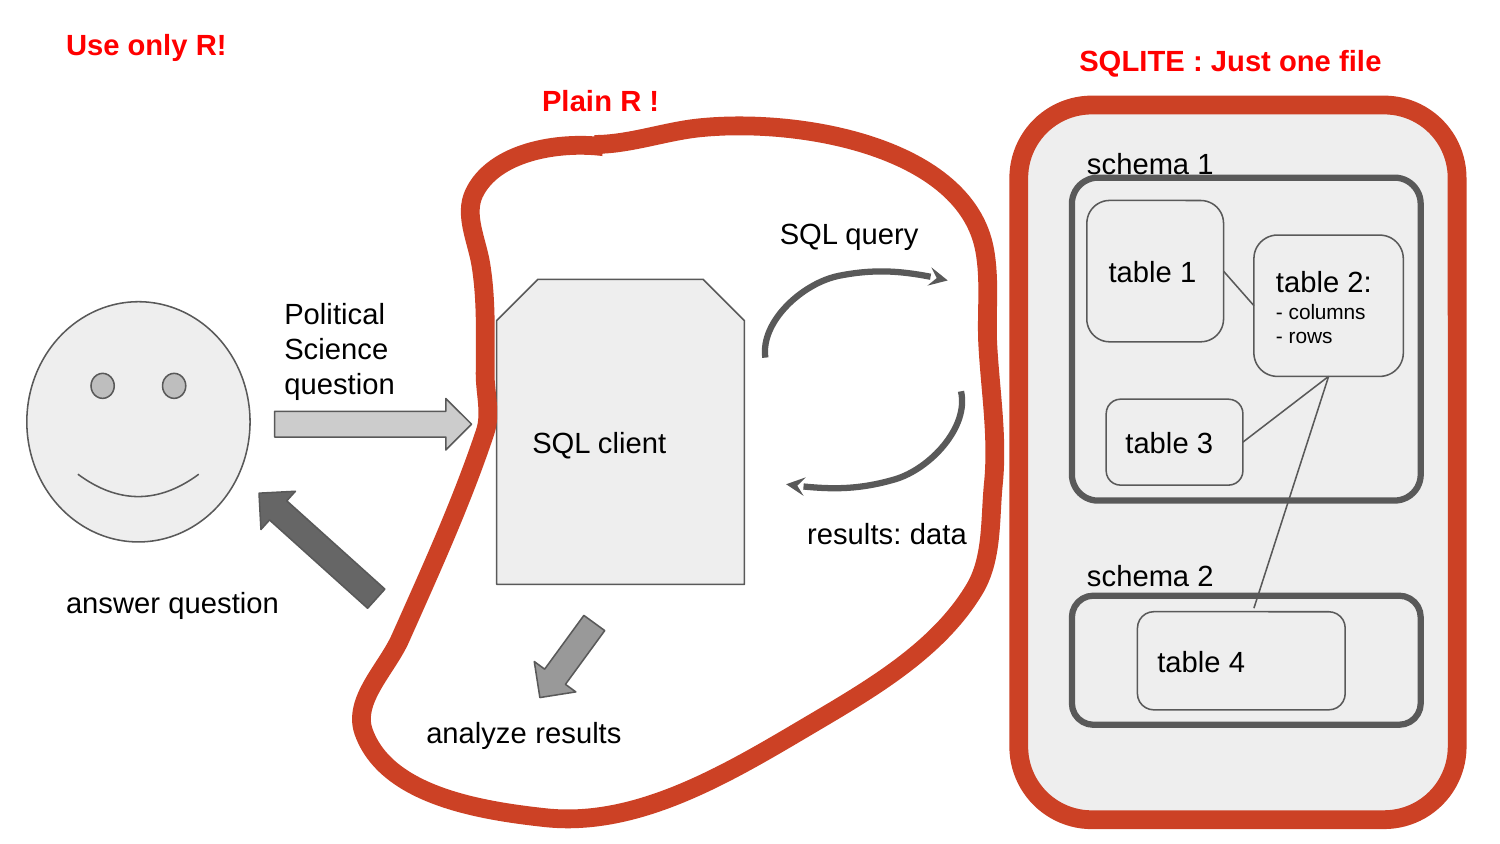

# Use only R!
SQLITE : Just one file
Plain R !

schema 1

SQL query
table 1
table 2:
- columns
- rows

SQL client
Political Science question

table 3

results: data

schema 2
answer question

table 4

analyze results